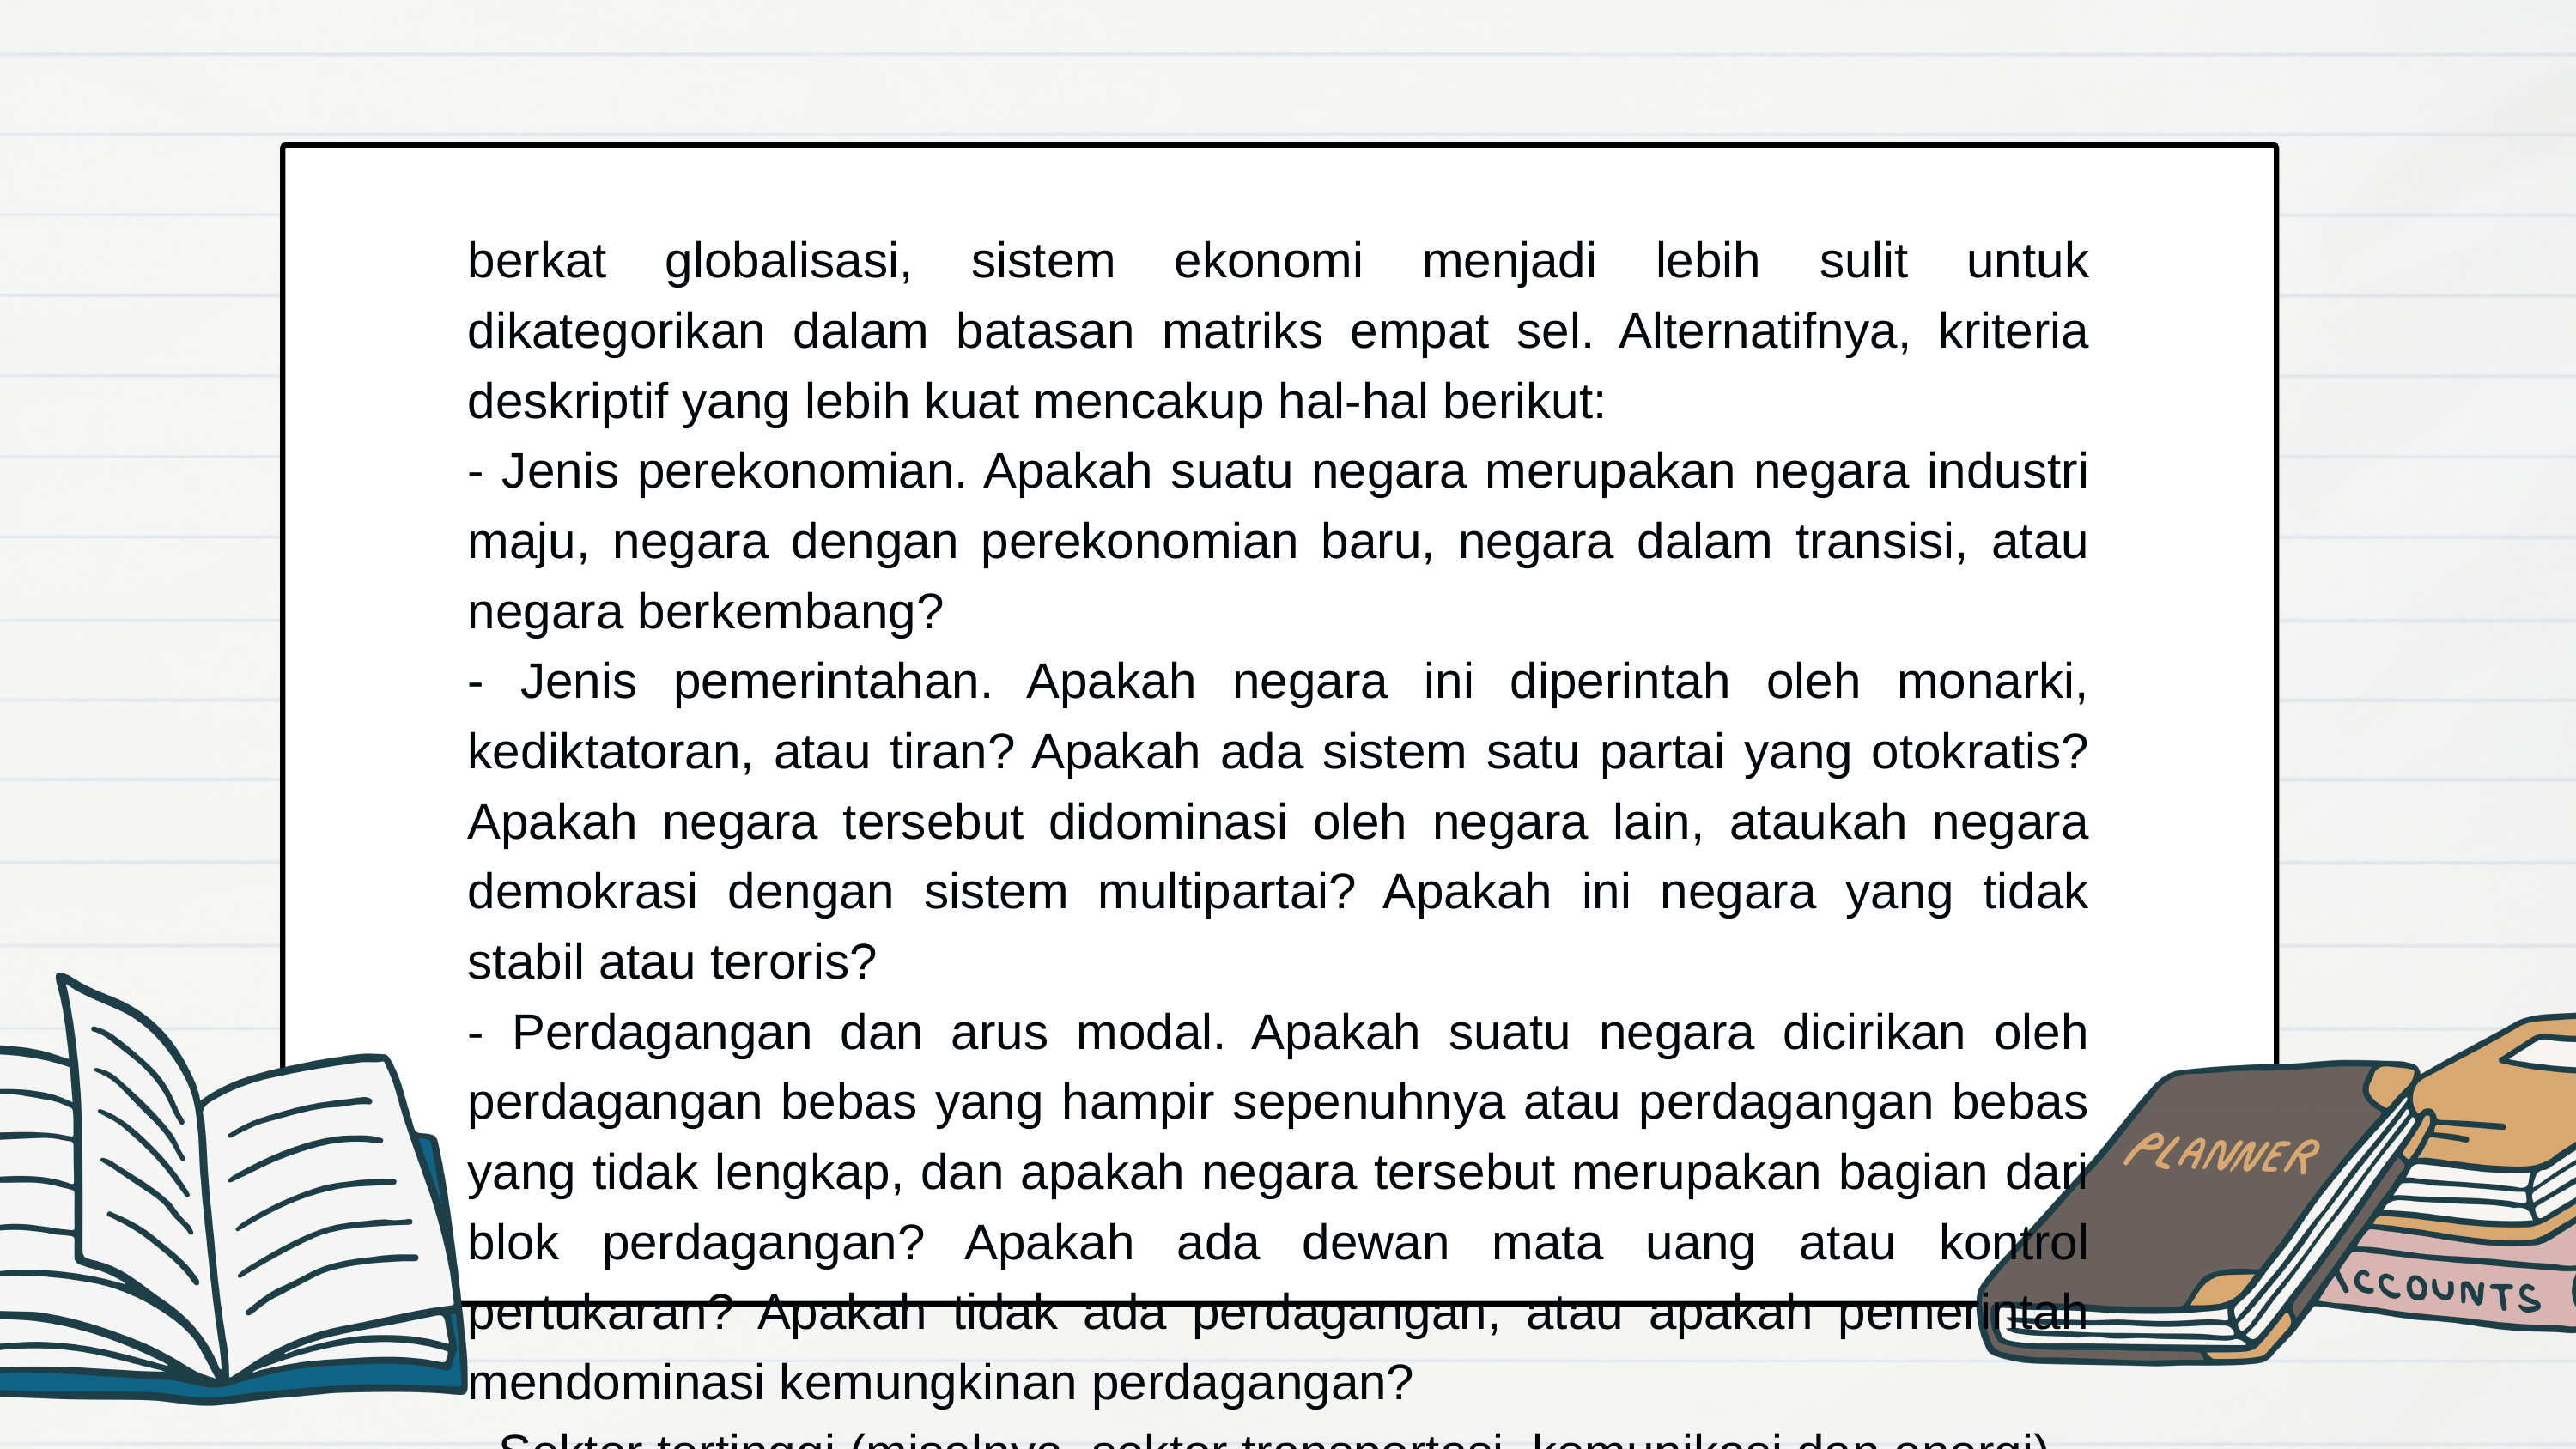

berkat globalisasi, sistem ekonomi menjadi lebih sulit untuk dikategorikan dalam batasan matriks empat sel. Alternatifnya, kriteria deskriptif yang lebih kuat mencakup hal-hal berikut:
- Jenis perekonomian. Apakah suatu negara merupakan negara industri maju, negara dengan perekonomian baru, negara dalam transisi, atau negara berkembang?
- Jenis pemerintahan. Apakah negara ini diperintah oleh monarki, kediktatoran, atau tiran? Apakah ada sistem satu partai yang otokratis? Apakah negara tersebut didominasi oleh negara lain, ataukah negara demokrasi dengan sistem multipartai? Apakah ini negara yang tidak stabil atau teroris?
- Perdagangan dan arus modal. Apakah suatu negara dicirikan oleh perdagangan bebas yang hampir sepenuhnya atau perdagangan bebas yang tidak lengkap, dan apakah negara tersebut merupakan bagian dari blok perdagangan? Apakah ada dewan mata uang atau kontrol pertukaran? Apakah tidak ada perdagangan, atau apakah pemerintah mendominasi kemungkinan perdagangan?
- Sektor tertinggi (misalnya, sektor transportasi, komunikasi dan energi).